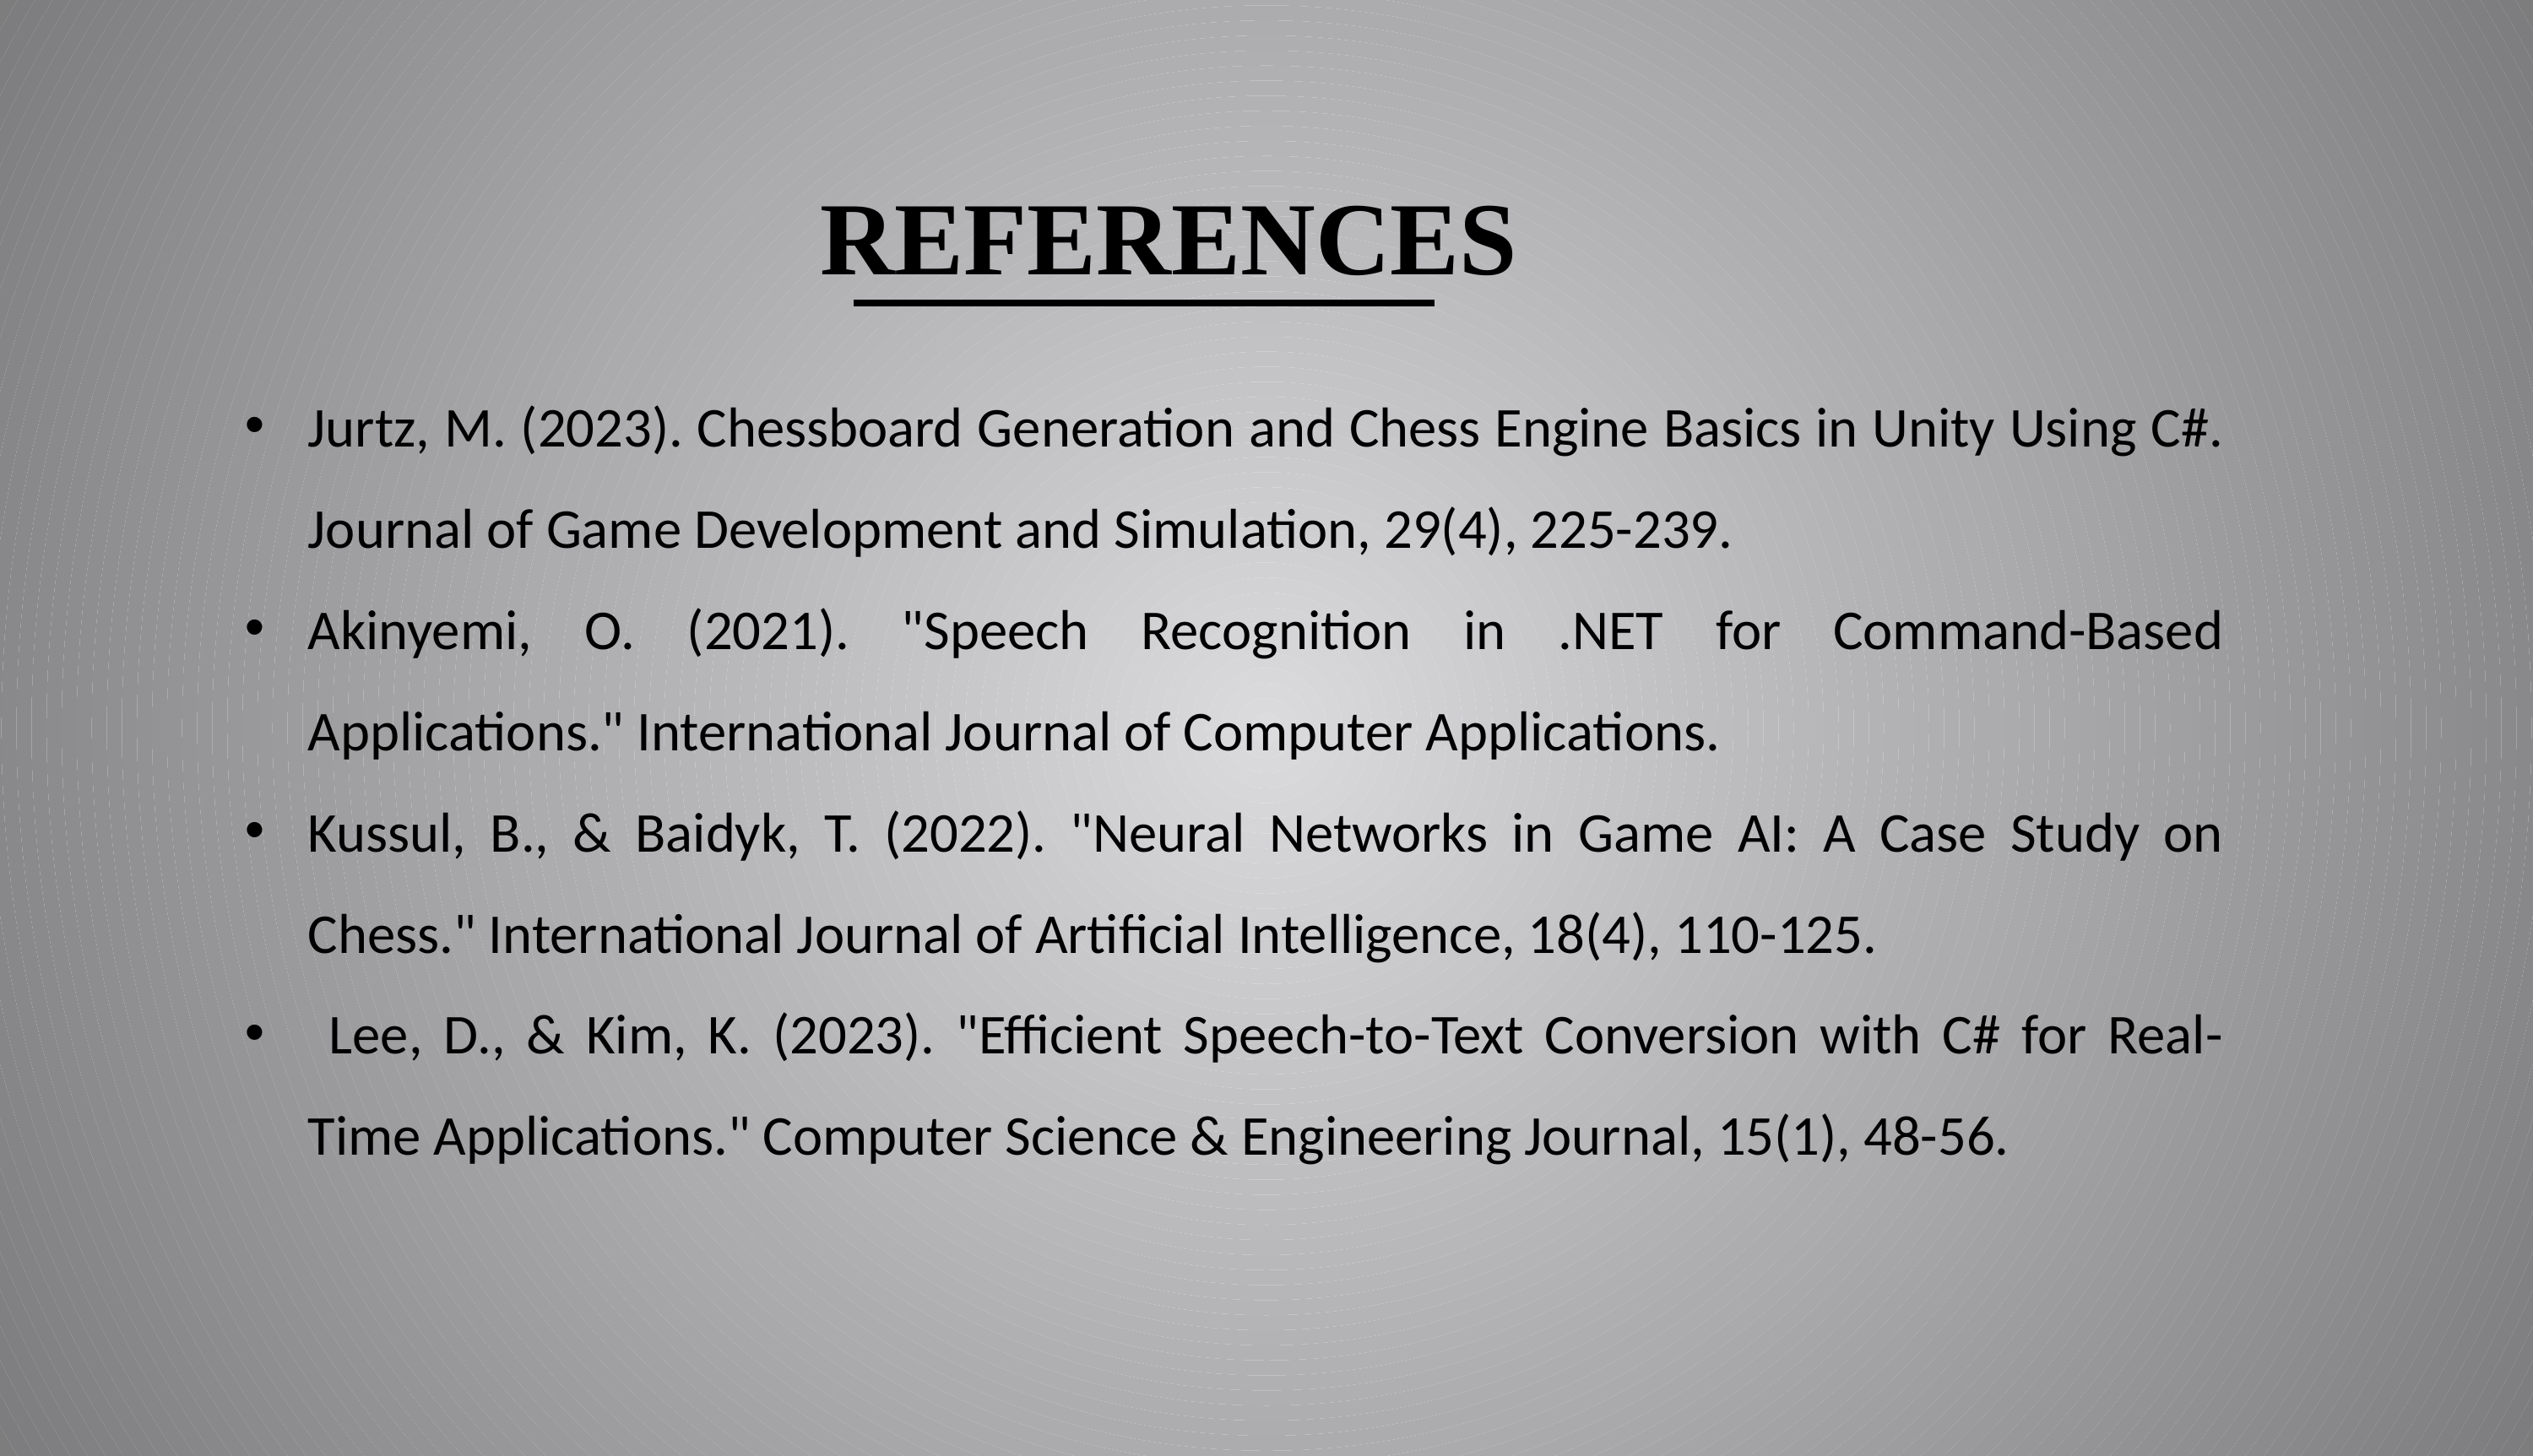

REFERENCES
Jurtz, M. (2023). Chessboard Generation and Chess Engine Basics in Unity Using C#. Journal of Game Development and Simulation, 29(4), 225-239.
Akinyemi, O. (2021). "Speech Recognition in .NET for Command-Based Applications." International Journal of Computer Applications.
Kussul, B., & Baidyk, T. (2022). "Neural Networks in Game AI: A Case Study on Chess." International Journal of Artificial Intelligence, 18(4), 110-125.
 Lee, D., & Kim, K. (2023). "Efficient Speech-to-Text Conversion with C# for Real-Time Applications." Computer Science & Engineering Journal, 15(1), 48-56.